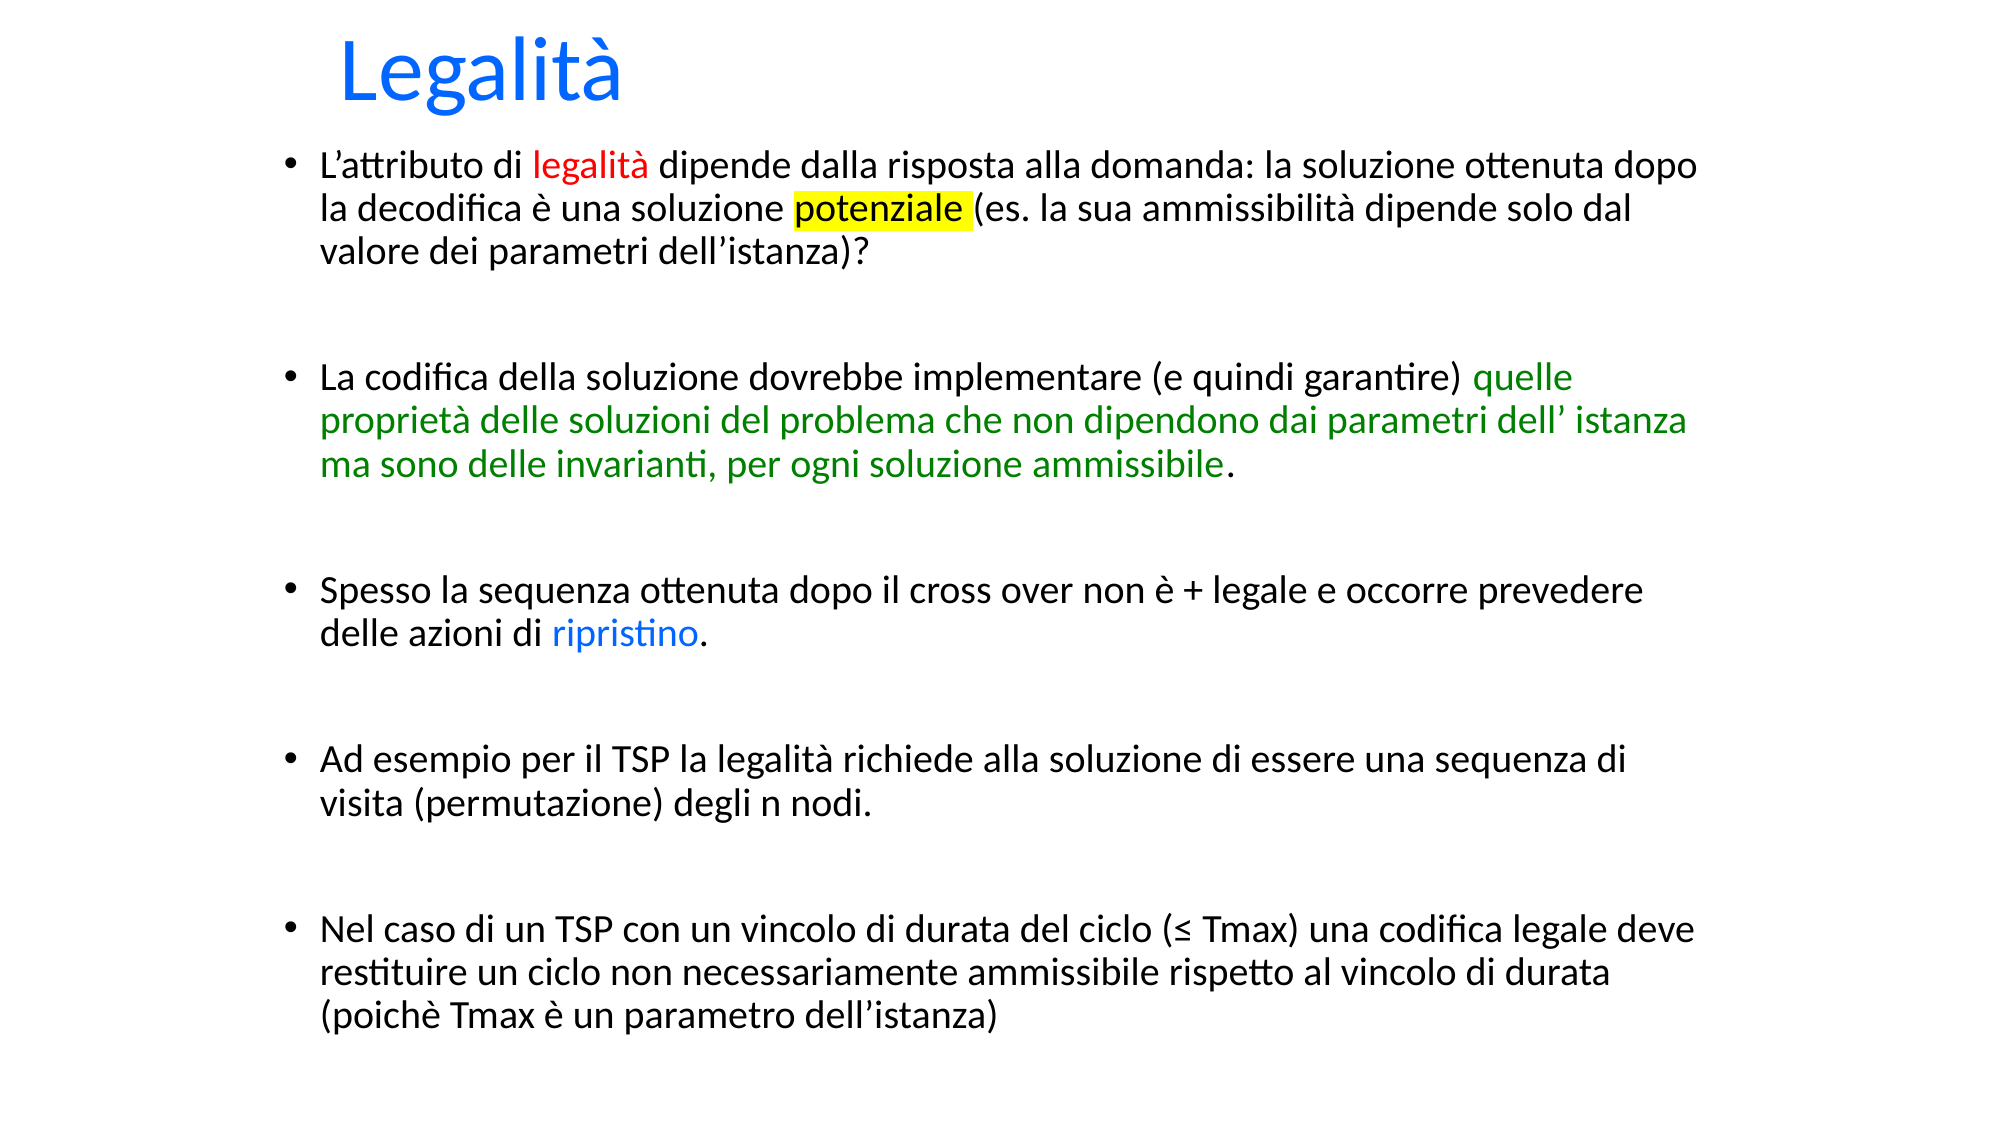

# Legalità
L’attributo di legalità dipende dalla risposta alla domanda: la soluzione ottenuta dopo la decodifica è una soluzione potenziale (es. la sua ammissibilità dipende solo dal valore dei parametri dell’istanza)?

La codifica della soluzione dovrebbe implementare (e quindi garantire) quelle proprietà delle soluzioni del problema che non dipendono dai parametri dell’ istanza ma sono delle invarianti, per ogni soluzione ammissibile.

Spesso la sequenza ottenuta dopo il cross over non è + legale e occorre prevedere delle azioni di ripristino.

Ad esempio per il TSP la legalità richiede alla soluzione di essere una sequenza di visita (permutazione) degli n nodi.

Nel caso di un TSP con un vincolo di durata del ciclo (≤ Tmax) una codifica legale deve restituire un ciclo non necessariamente ammissibile rispetto al vincolo di durata (poichè Tmax è un parametro dell’istanza)